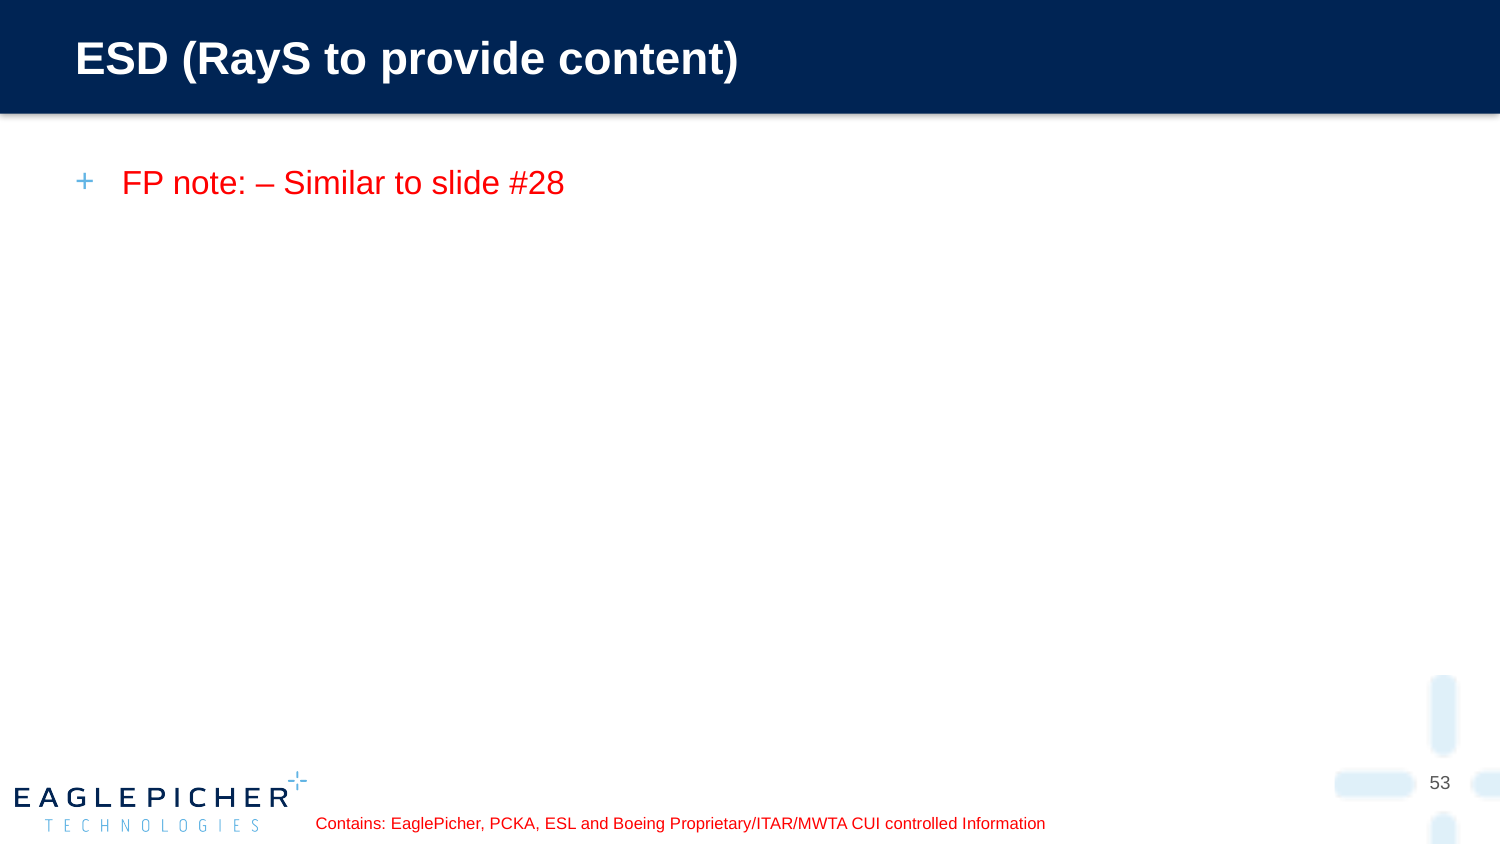

# ESD (RayS to provide content)
FP note: – Similar to slide #28